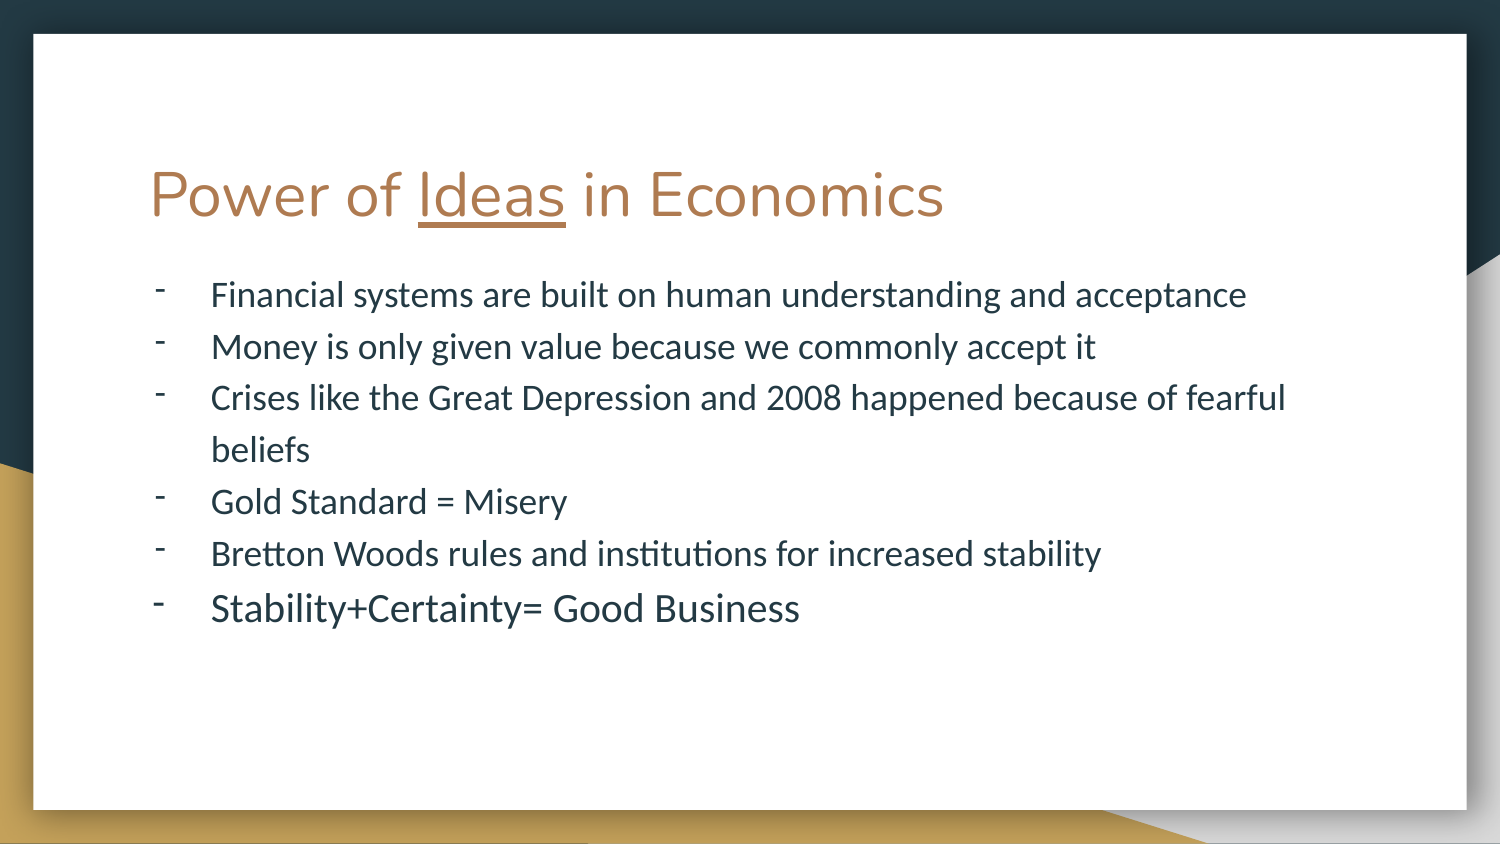

# Power of Ideas in Economics
Financial systems are built on human understanding and acceptance
Money is only given value because we commonly accept it
Crises like the Great Depression and 2008 happened because of fearful beliefs
Gold Standard = Misery
Bretton Woods rules and institutions for increased stability
Stability+Certainty= Good Business